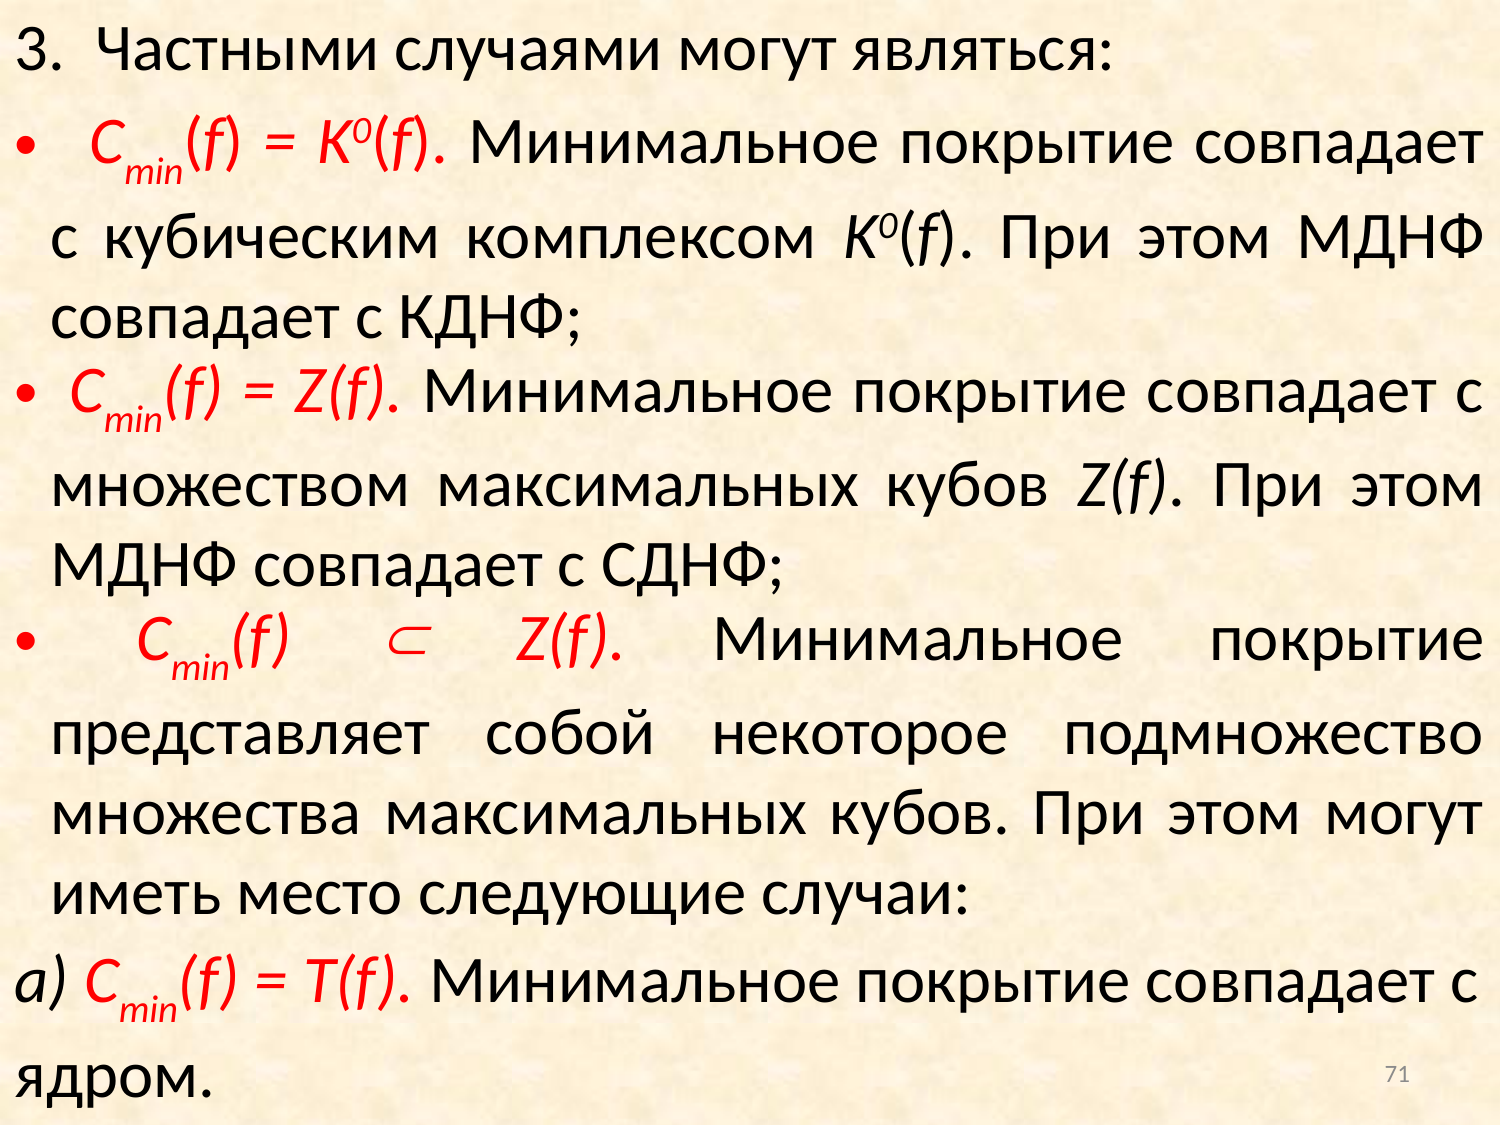

3.  Частными случаями могут являться:
  Cmin(f) = K0(f). Минимальное покрытие совпадает с кубическим комплексом K0(f). При этом МДНФ совпадает с КДНФ;
 Cmin(f) = Z(f). Минимальное покрытие совпадает с множеством максимальных кубов Z(f). При этом МДНФ совпадает с СДНФ;
 Cmin(f) ⊂ Z(f). Минимальное покрытие представляет собой некоторое подмножество множества максимальных кубов. При этом могут иметь место следующие случаи:
а) Cmin(f) = T(f). Минимальное покрытие совпадает с ядром.
71